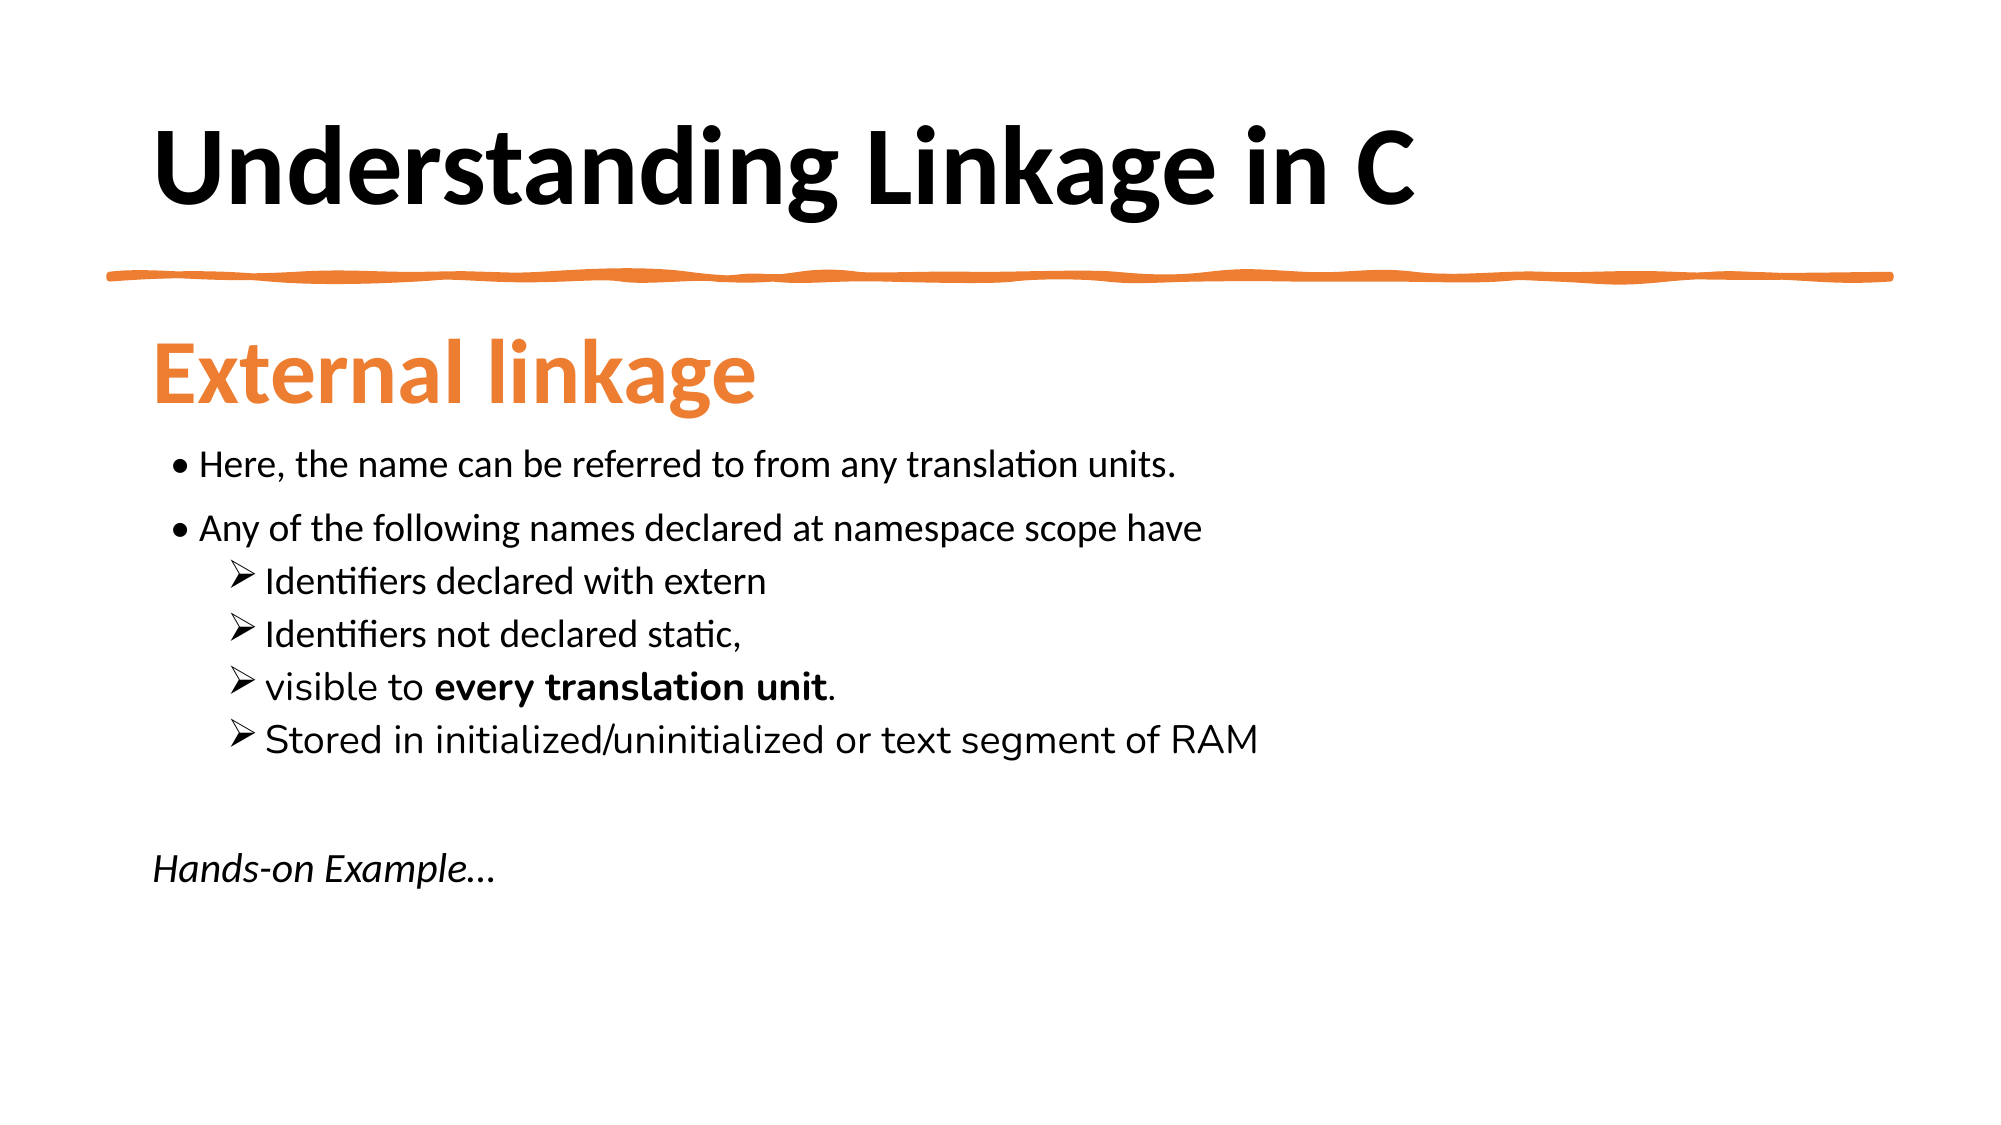

# Understanding Linkage in C

External linkage
  • Here, the name can be referred to from any translation units.
  • Any of the following names declared at namespace scope have
Identifiers declared with extern
Identifiers not declared static,
visible to every translation unit.
Stored in initialized/uninitialized or text segment of RAM

Hands-on Example…